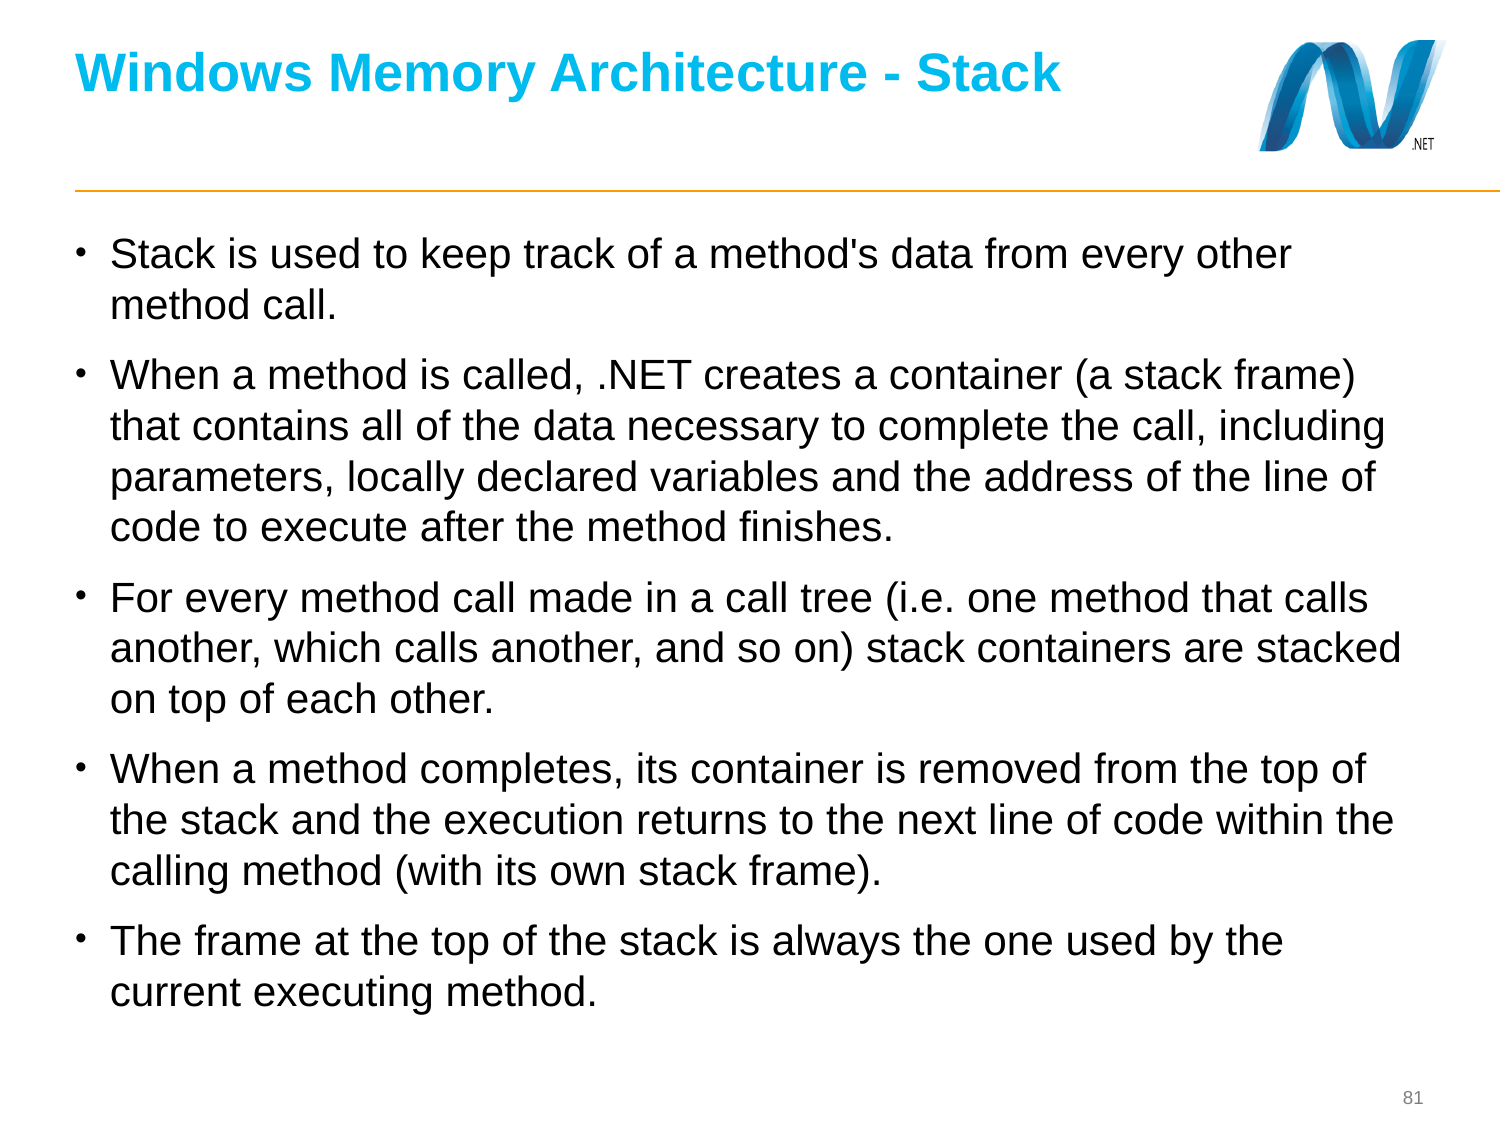

# Windows Memory Architecture - Stack
Stack is used to keep track of a method's data from every other method call.
When a method is called, .NET creates a container (a stack frame) that contains all of the data necessary to complete the call, including parameters, locally declared variables and the address of the line of code to execute after the method finishes.
For every method call made in a call tree (i.e. one method that calls another, which calls another, and so on) stack containers are stacked on top of each other.
When a method completes, its container is removed from the top of the stack and the execution returns to the next line of code within the calling method (with its own stack frame).
The frame at the top of the stack is always the one used by the current executing method.